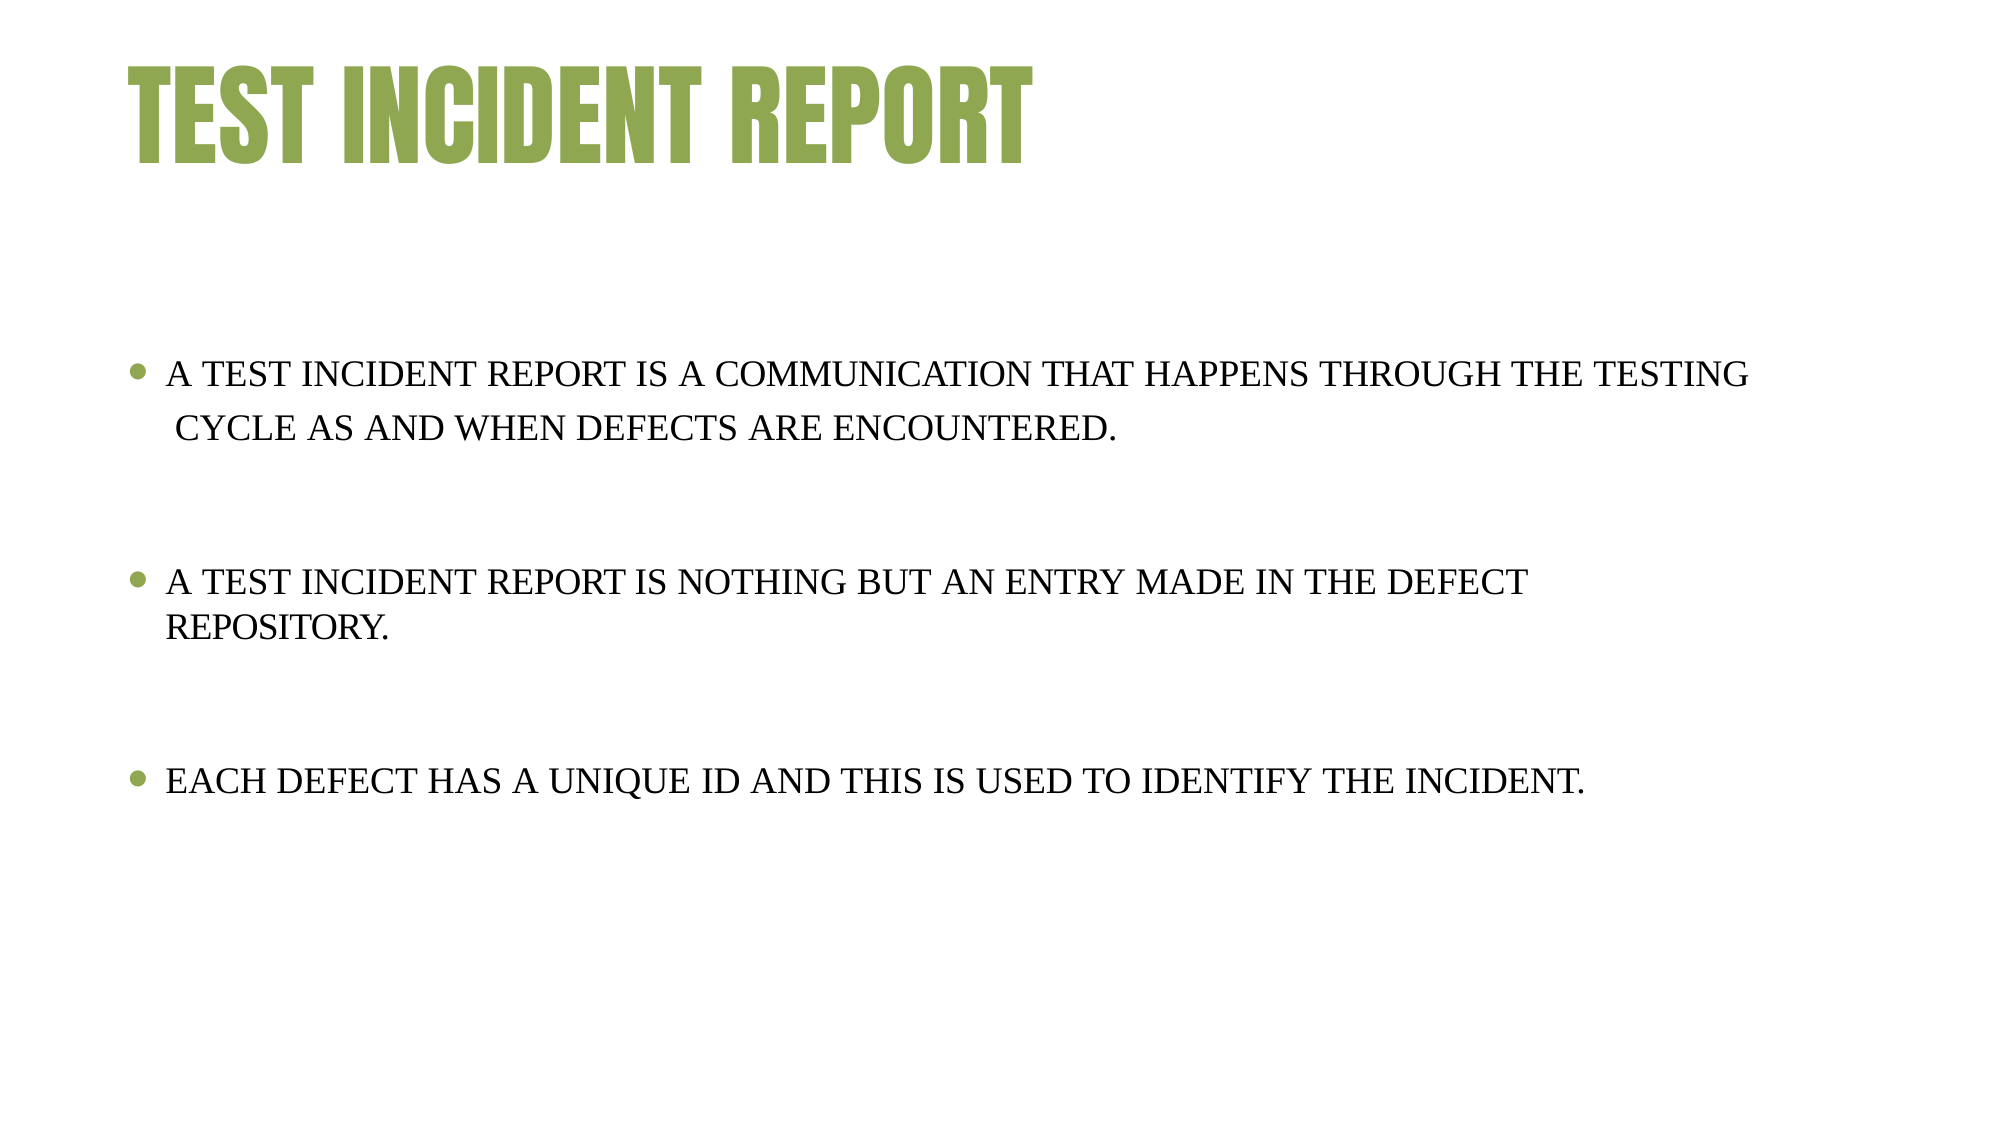

# TEST INCIDENT REPORT
A TEST INCIDENT REPORT IS A COMMUNICATION THAT HAPPENS THROUGH THE TESTING  CYCLE AS AND WHEN DEFECTS ARE ENCOUNTERED.

A TEST INCIDENT REPORT IS NOTHING BUT AN ENTRY MADE IN THE DEFECT REPOSITORY.

EACH DEFECT HAS A UNIQUE ID AND THIS IS USED TO IDENTIFY THE INCIDENT.
TEST PLANNING, MANAGEMENT, EXECUTION, AND REPORTING
PSG COLLEGE OF TECHNOLOGY